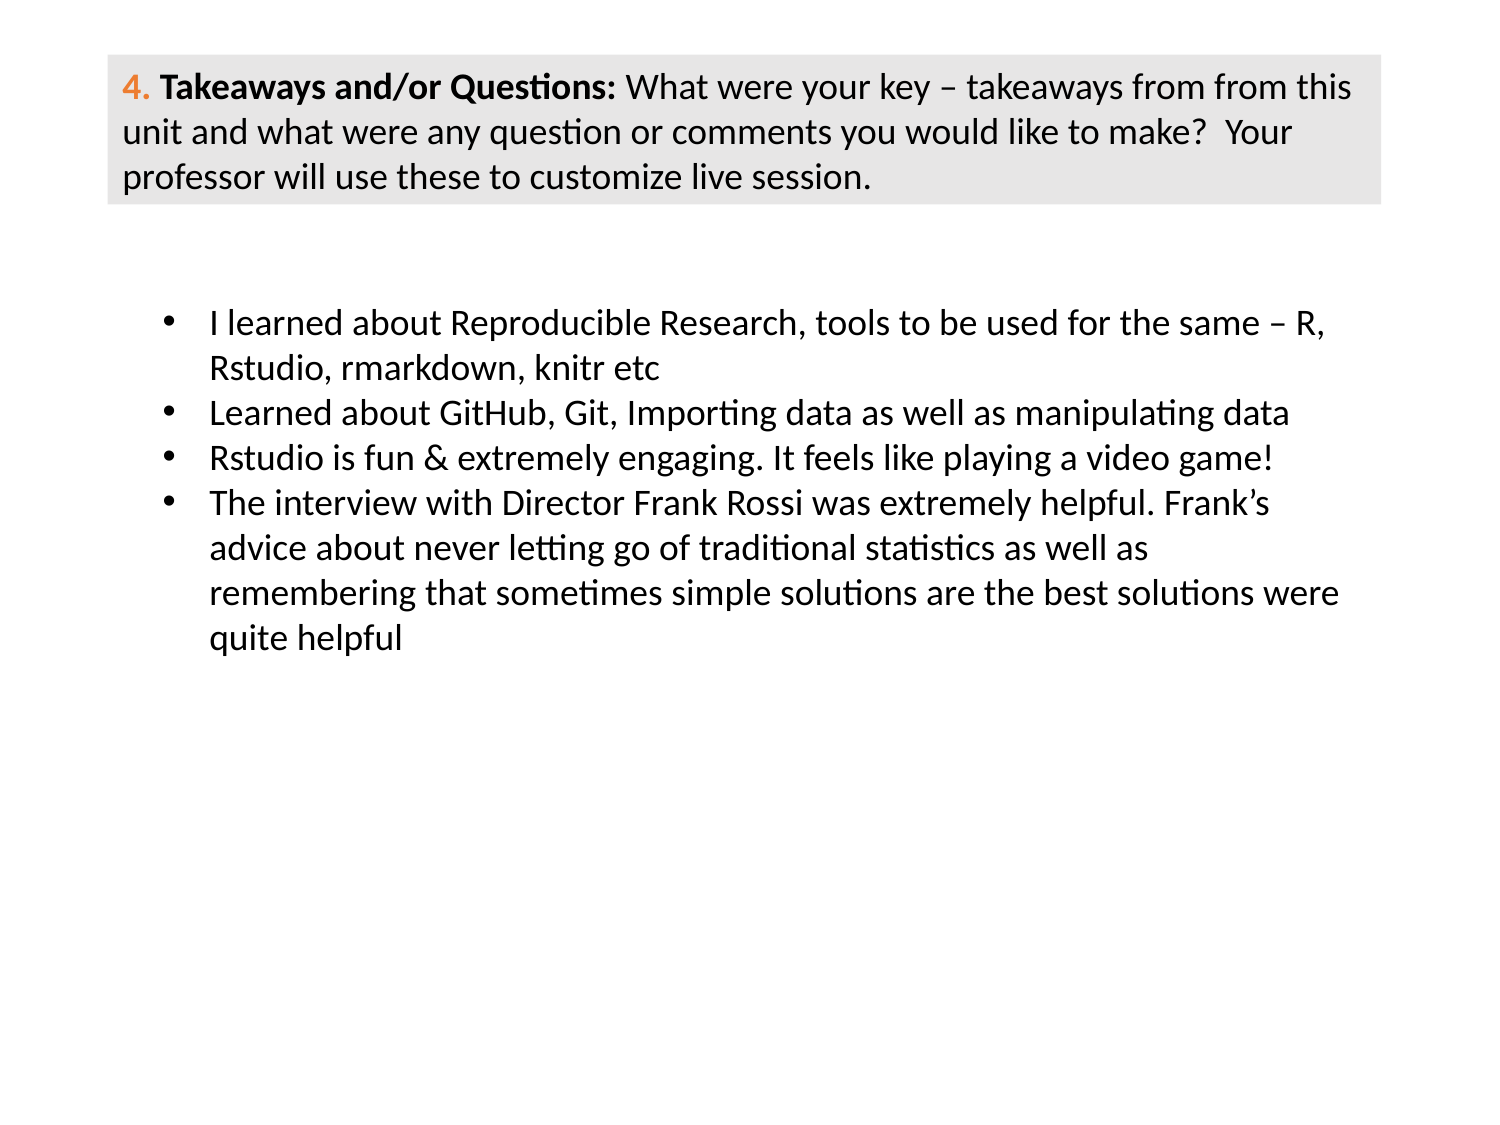

4. Takeaways and/or Questions: What were your key – takeaways from from this unit and what were any question or comments you would like to make?  Your professor will use these to customize live session.
I learned about Reproducible Research, tools to be used for the same – R, Rstudio, rmarkdown, knitr etc
Learned about GitHub, Git, Importing data as well as manipulating data
Rstudio is fun & extremely engaging. It feels like playing a video game!
The interview with Director Frank Rossi was extremely helpful. Frank’s advice about never letting go of traditional statistics as well as remembering that sometimes simple solutions are the best solutions were quite helpful